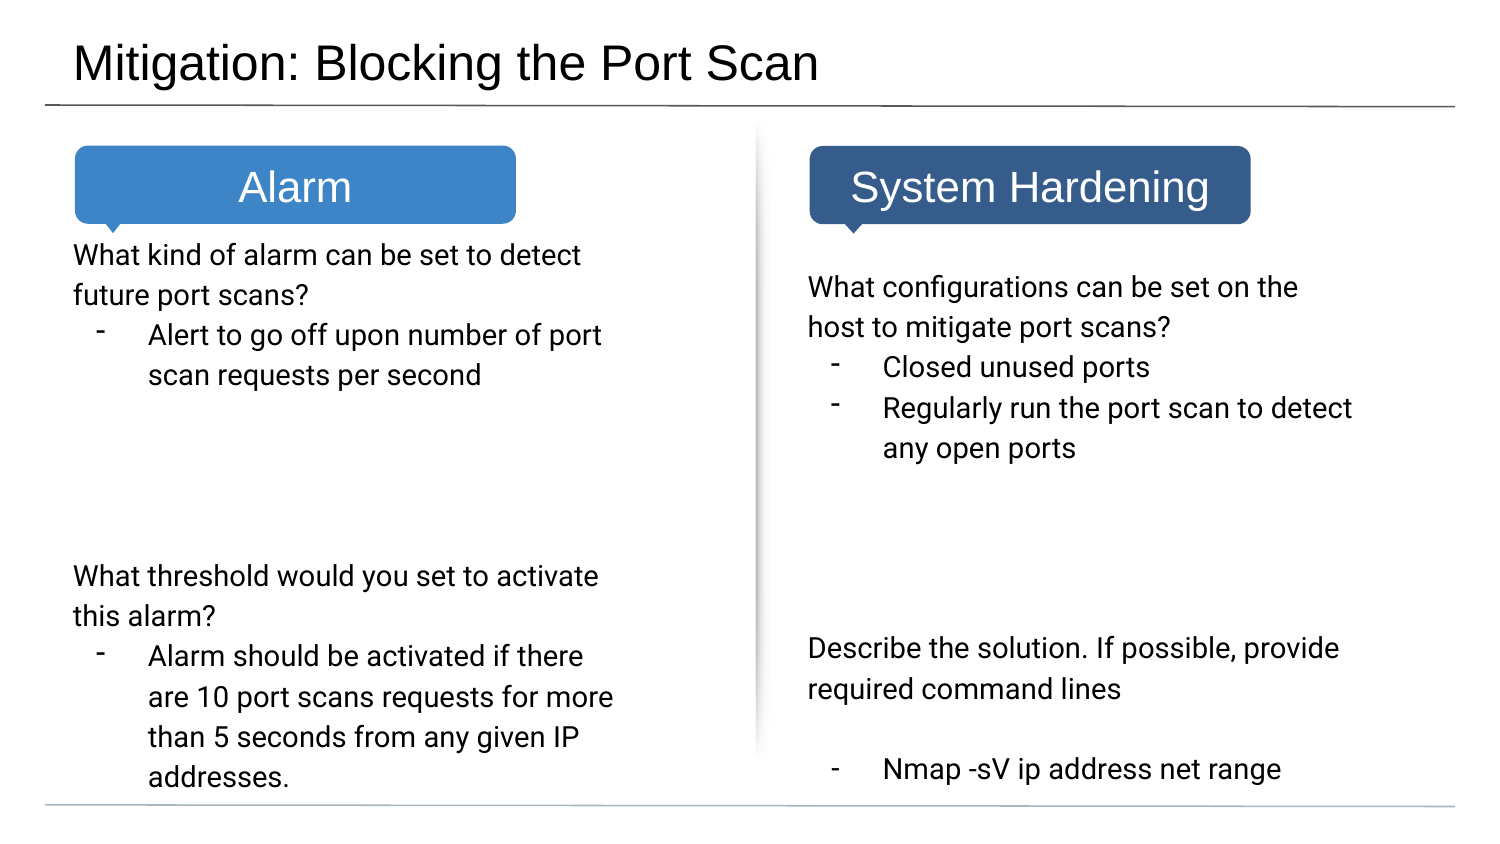

# Mitigation: Blocking the Port Scan
What kind of alarm can be set to detect future port scans?
Alert to go off upon number of port scan requests per second

What threshold would you set to activate this alarm?
Alarm should be activated if there are 10 port scans requests for more than 5 seconds from any given IP addresses.
What configurations can be set on the host to mitigate port scans?
Closed unused ports
Regularly run the port scan to detect any open ports

Describe the solution. If possible, provide required command lines

Nmap -sV ip address net range